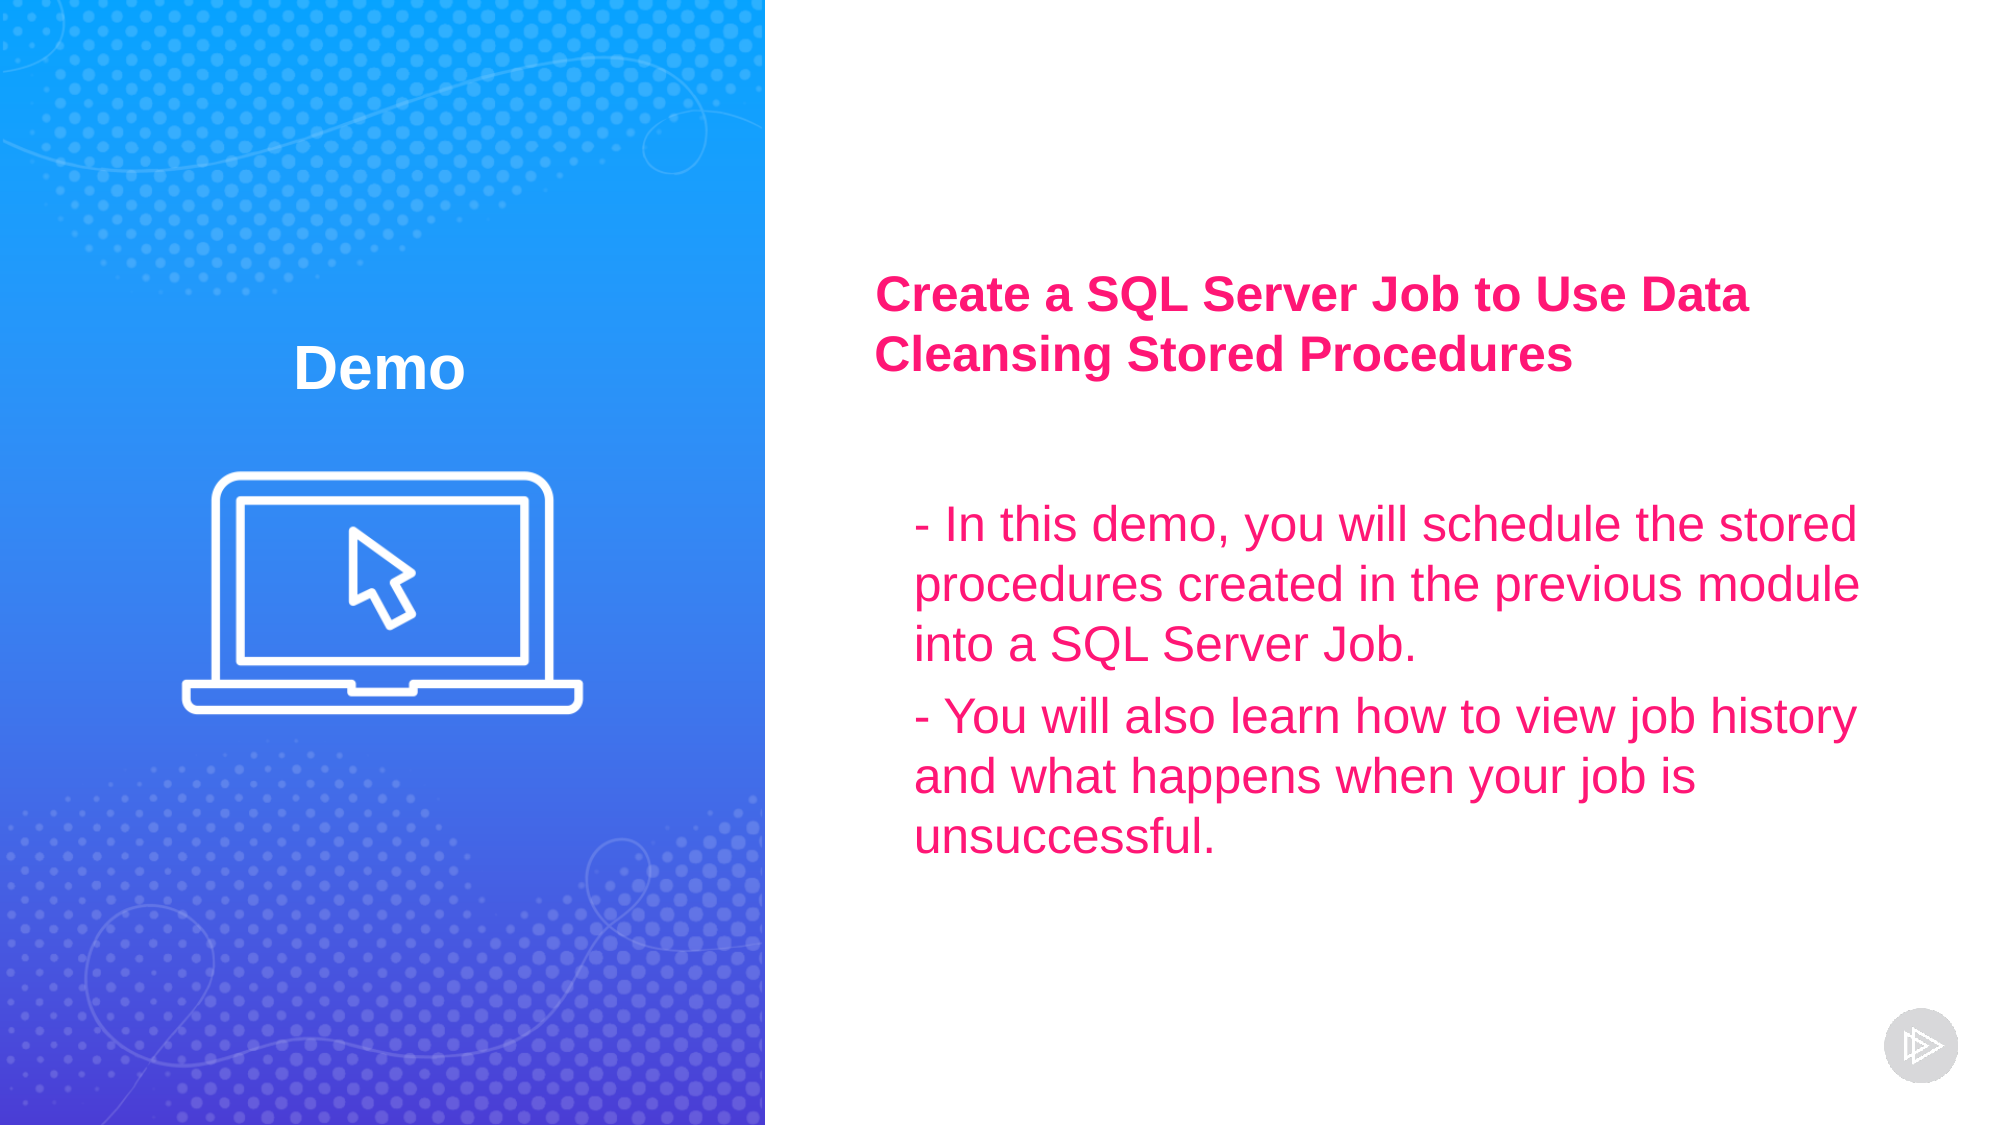

Create a SQL Server Job to Use Data Cleansing Stored Procedures

- In this demo, you will schedule the stored procedures created in the previous module into a SQL Server Job.
- You will also learn how to view job history and what happens when your job is unsuccessful.
Demo